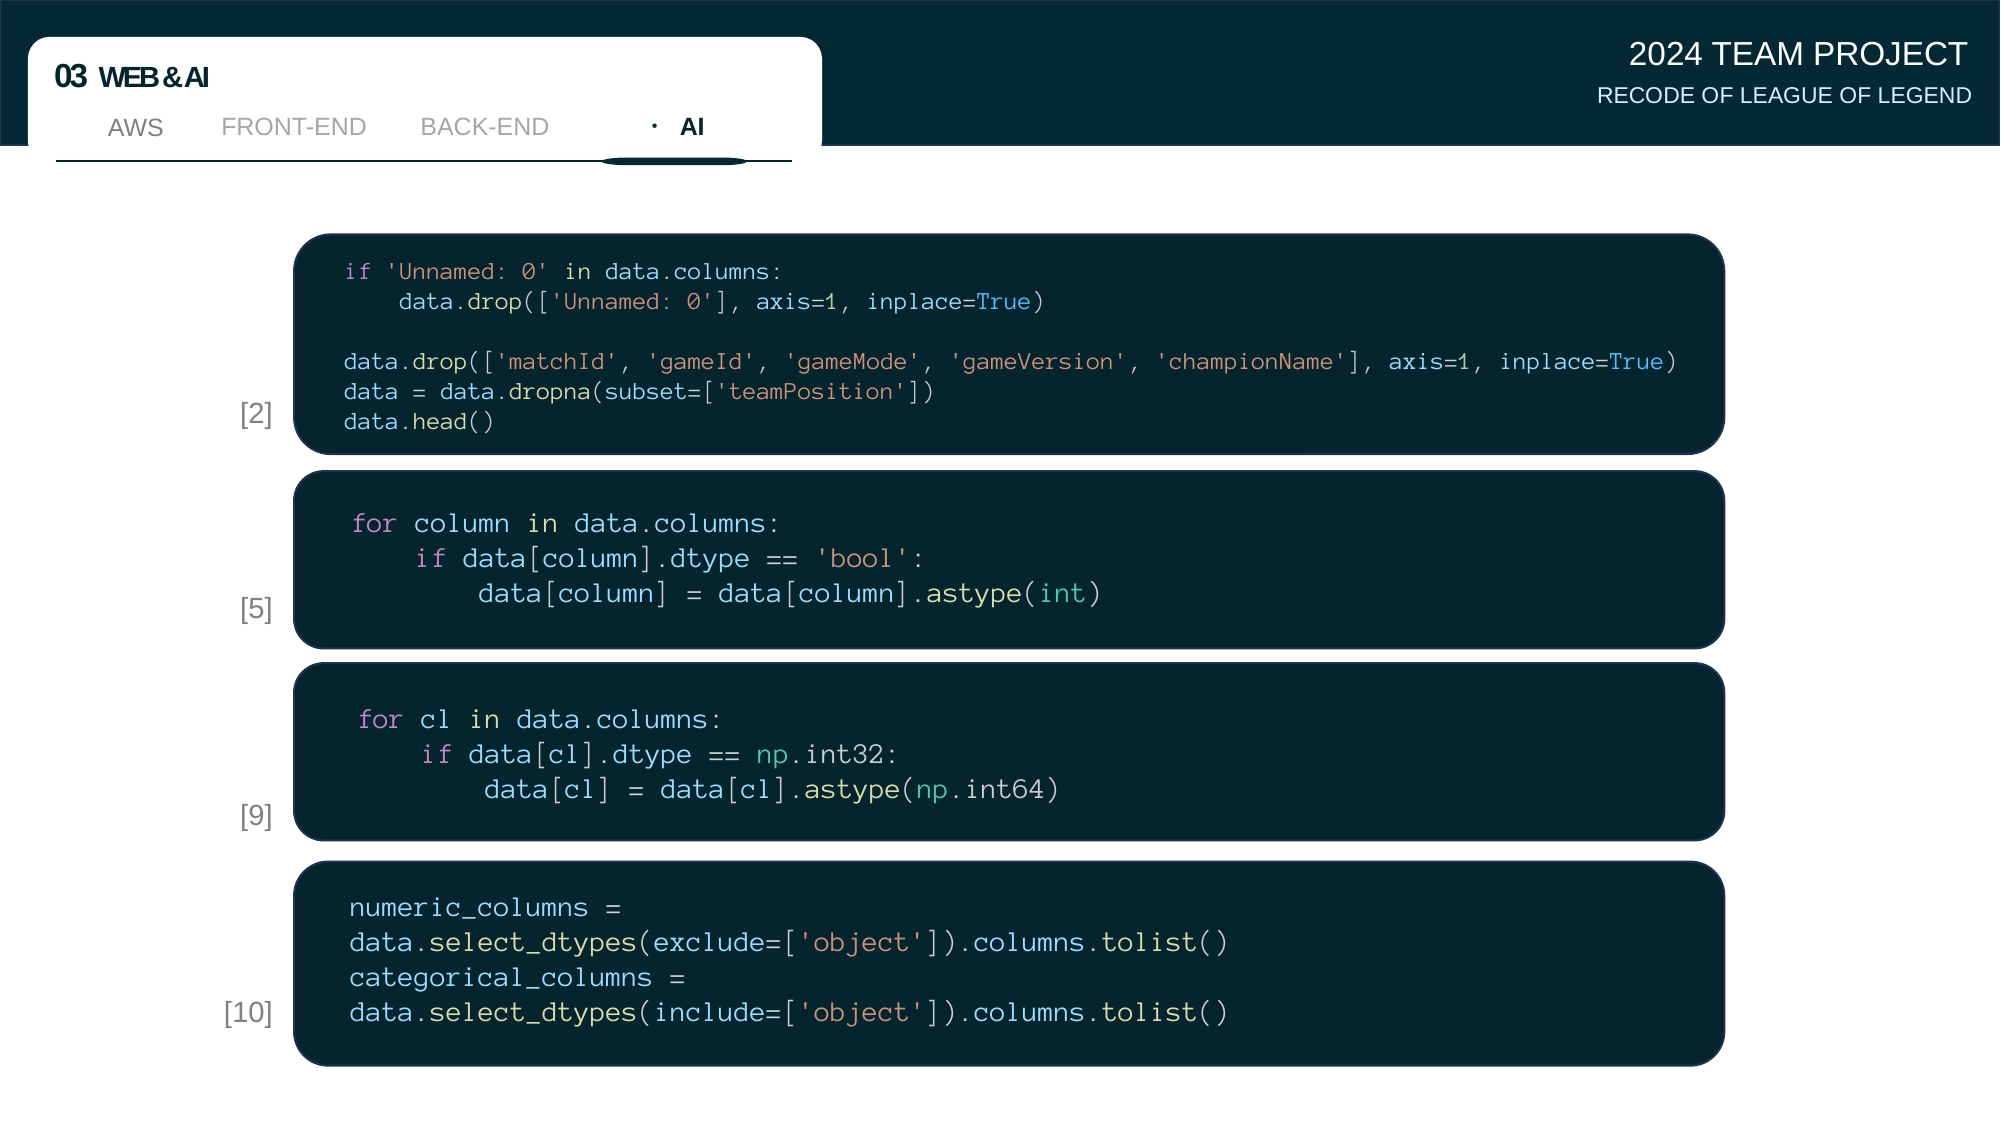

2024 TEAM PROJECT

03 WEB & AI
RECODE OF LEAGUE OF LEGEND
BACK-END
ㆍ AI
FRONT-END
AWS

if 'Unnamed: 0' in data.columns:
    data.drop(['Unnamed: 0'], axis=1, inplace=True)
data.drop(['matchId', 'gameId', 'gameMode', 'gameVersion', 'championName'], axis=1, inplace=True)
data = data.dropna(subset=['teamPosition'])
data.head()

for column in data.columns:
    if data[column].dtype == 'bool':
        data[column] = data[column].astype(int)

for cl in data.columns:
    if data[cl].dtype == np.int32:
        data[cl] = data[cl].astype(np.int64)

numeric_columns = data.select_dtypes(exclude=['object']).columns.tolist()
categorical_columns = data.select_dtypes(include=['object']).columns.tolist()
[2]
[5]
[9]
[10]